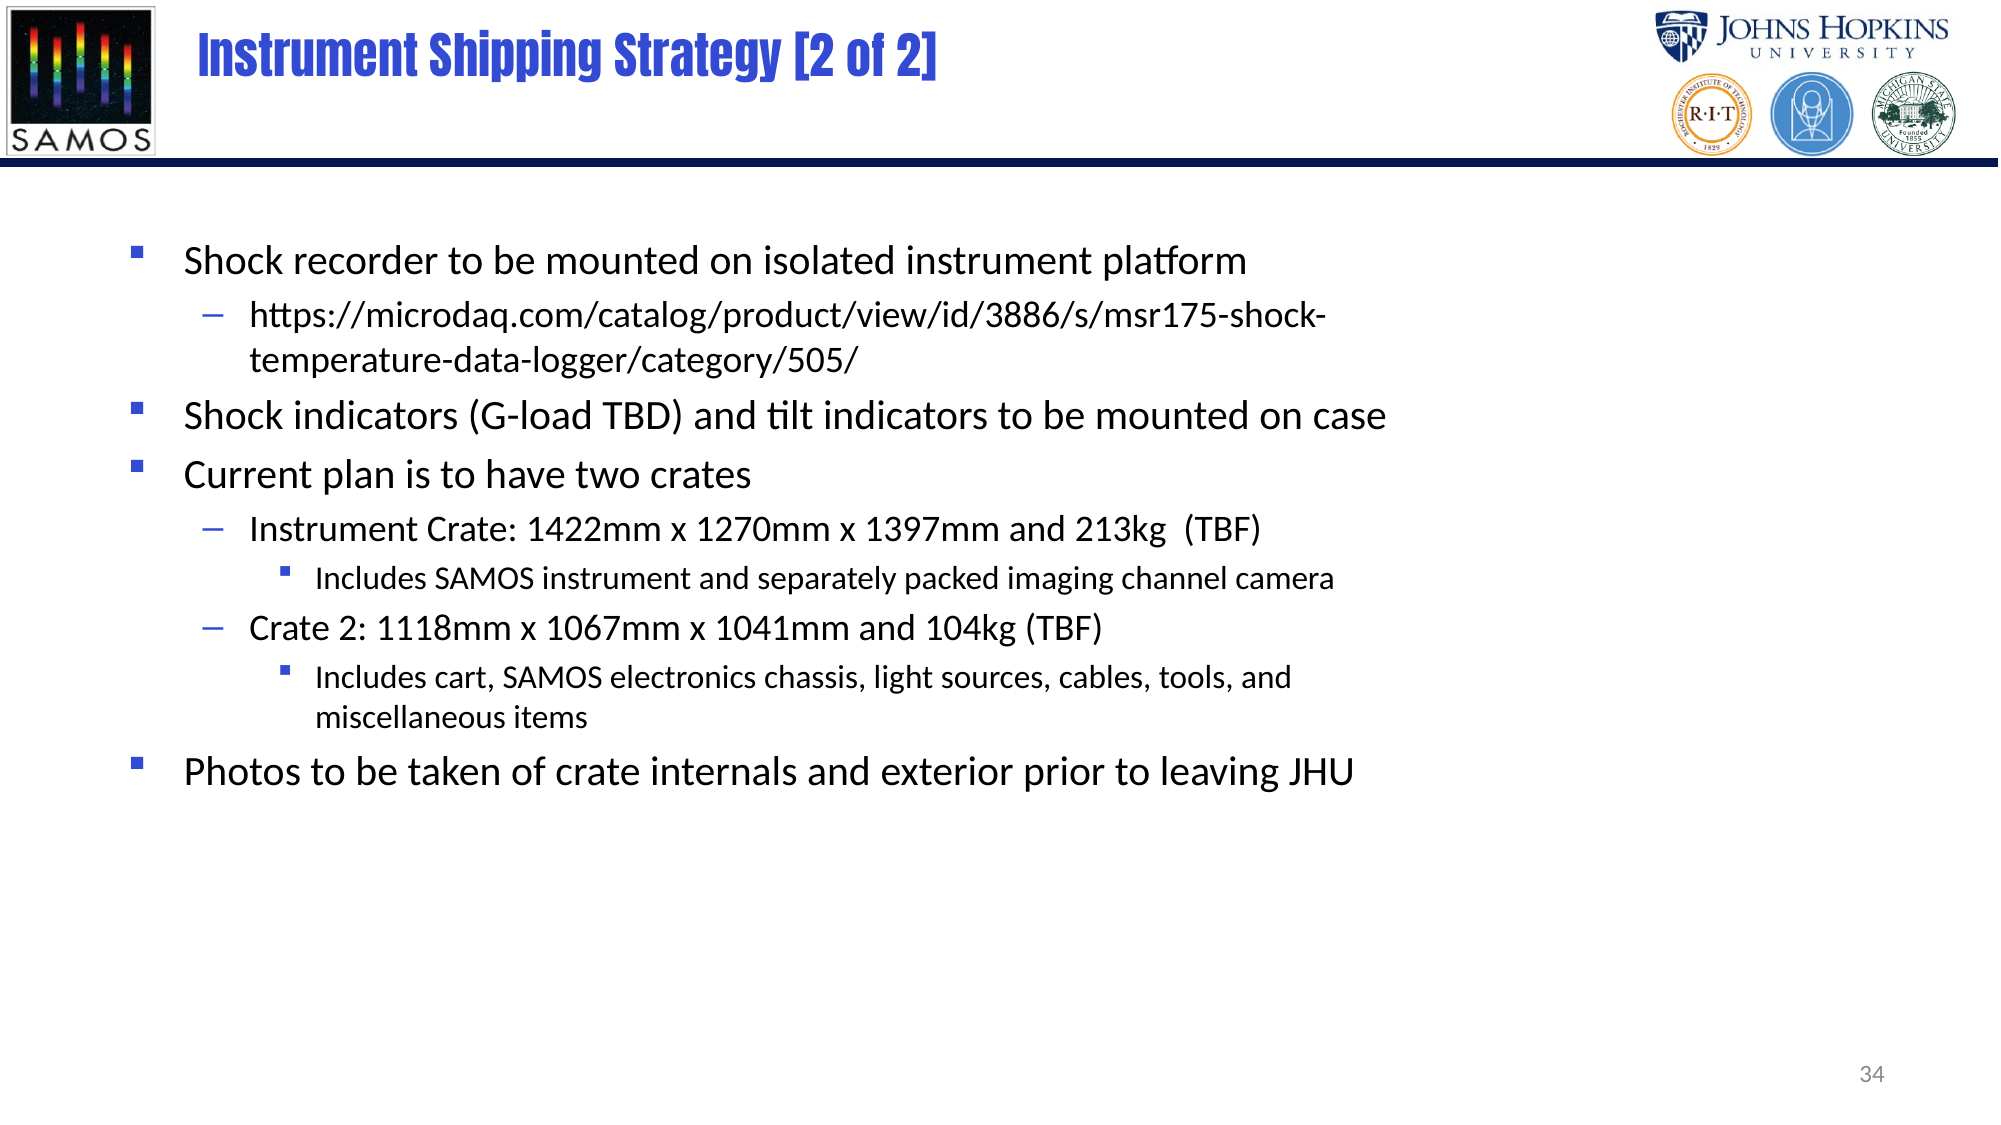

# Instrument Shipping Strategy [2 of 2]
Shock recorder to be mounted on isolated instrument platform
https://microdaq.com/catalog/product/view/id/3886/s/msr175-shock-temperature-data-logger/category/505/
Shock indicators (G-load TBD) and tilt indicators to be mounted on case
Current plan is to have two crates
Instrument Crate: 1422mm x 1270mm x 1397mm and 213kg  (TBF)
Includes SAMOS instrument and separately packed imaging channel camera
Crate 2: 1118mm x 1067mm x 1041mm and 104kg (TBF)
Includes cart, SAMOS electronics chassis, light sources, cables, tools, and miscellaneous items
Photos to be taken of crate internals and exterior prior to leaving JHU
34